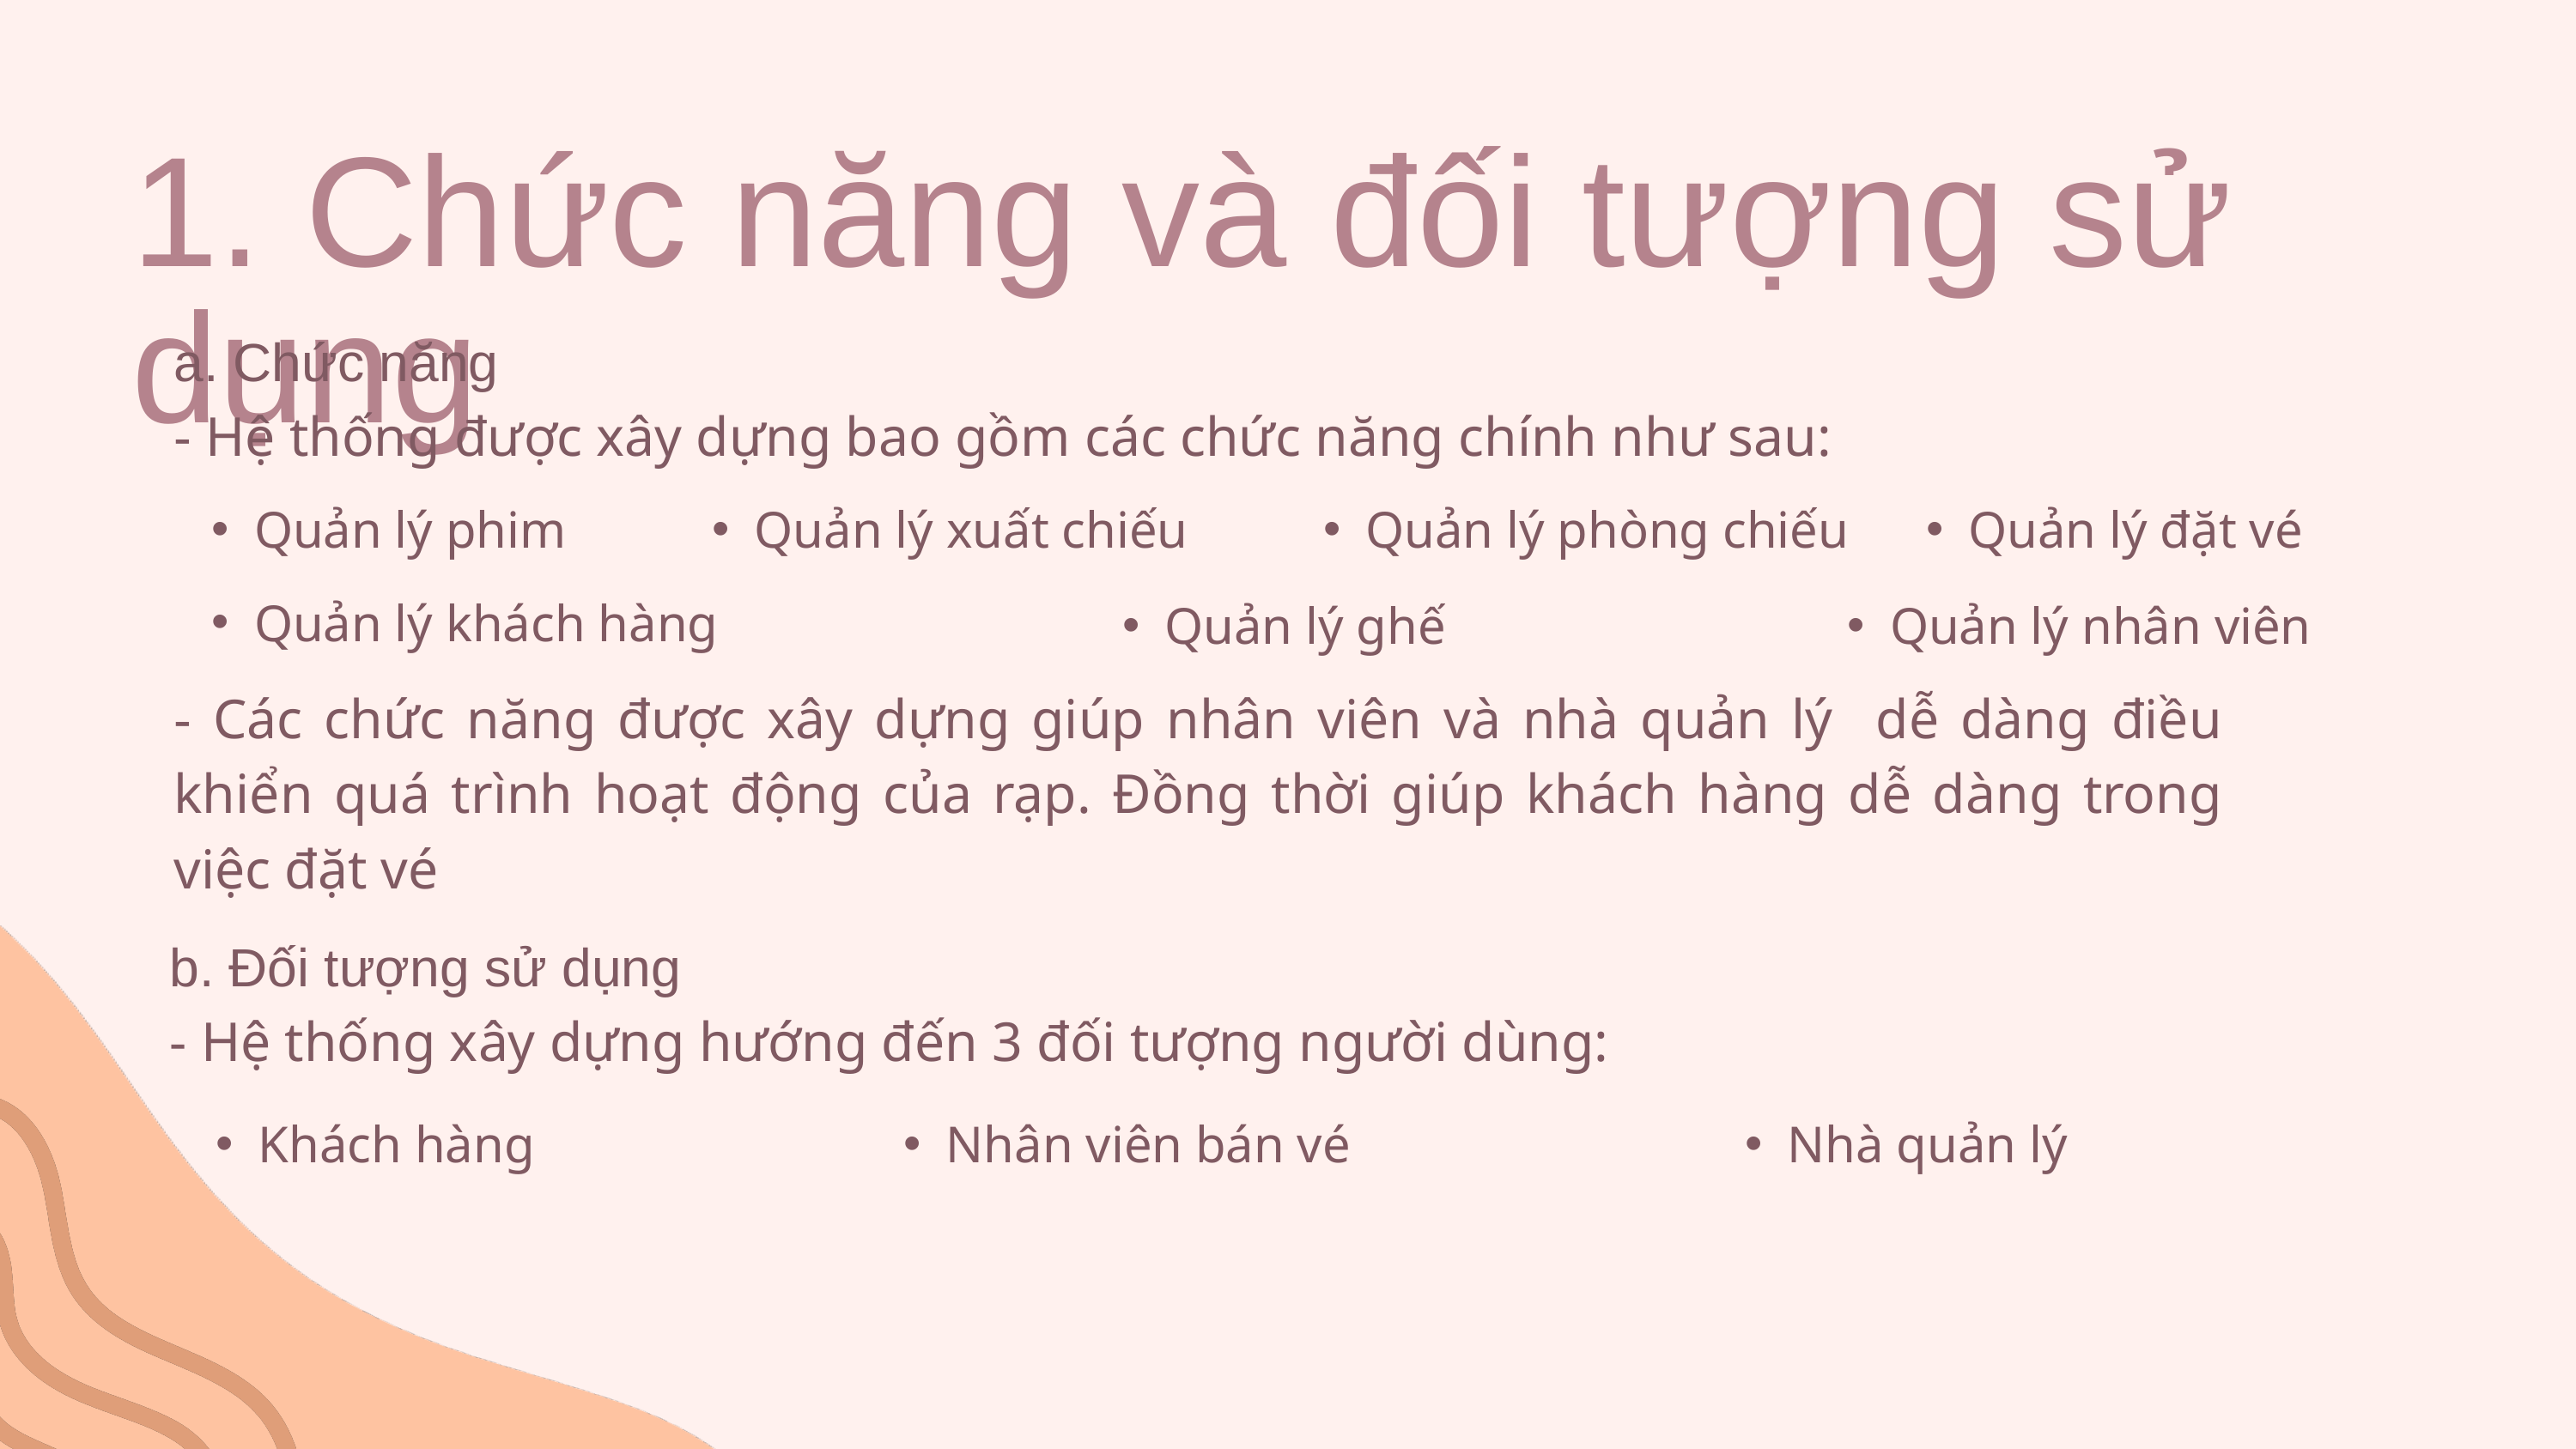

1. Chức năng và đối tượng sử dụng
a. Chức năng
- Hệ thống được xây dựng bao gồm các chức năng chính như sau:
Quản lý phim
Quản lý xuất chiếu
Quản lý phòng chiếu
Quản lý đặt vé
Quản lý khách hàng
Quản lý ghế
Quản lý nhân viên

- Các chức năng được xây dựng giúp nhân viên và nhà quản lý  dễ dàng điều khiển quá trình hoạt động của rạp. Đồng thời giúp khách hàng dễ dàng trong việc đặt vé
b. Đối tượng sử dụng
- Hệ thống xây dựng hướng đến 3 đối tượng người dùng:

Khách hàng
Nhân viên bán vé
Nhà quản lý